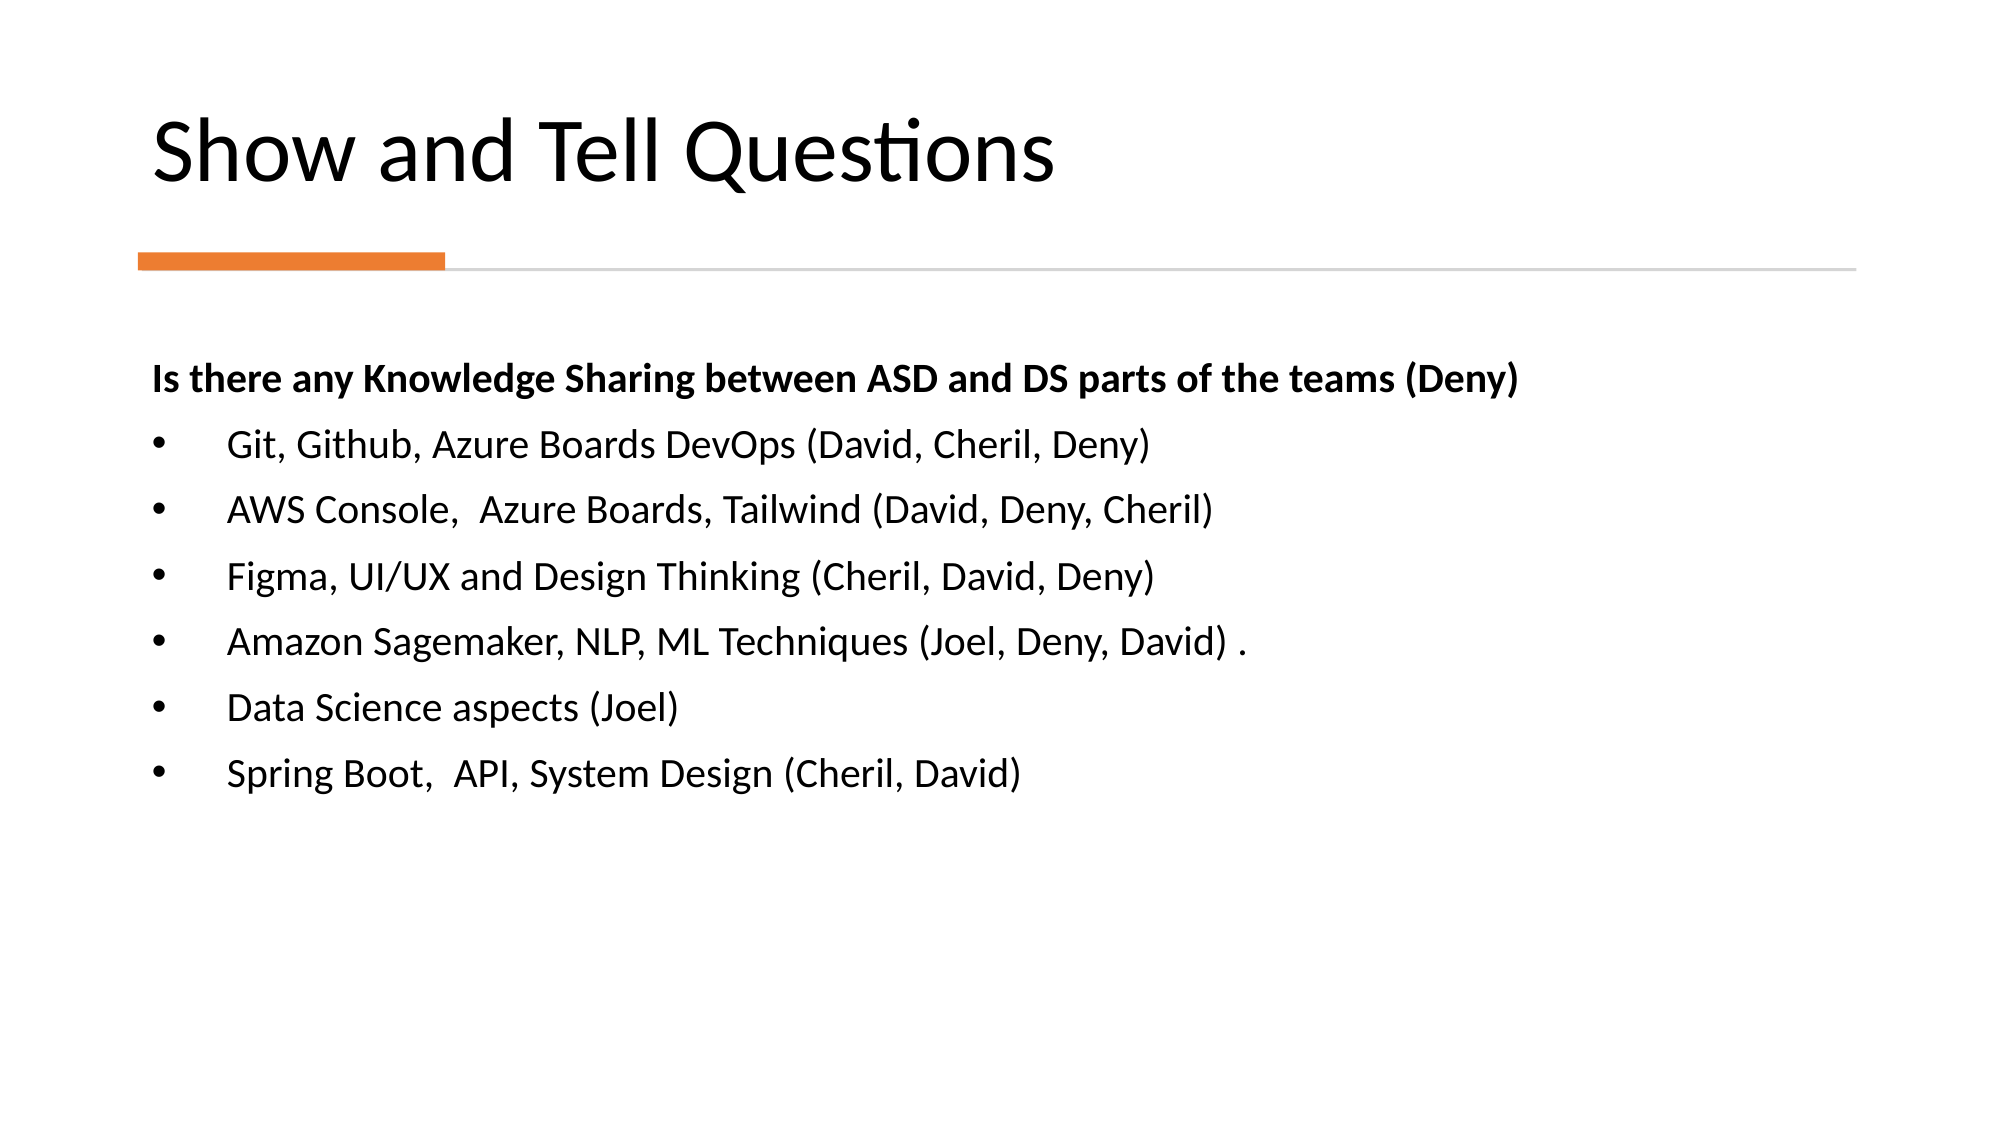

# Show and Tell Questions

Is there any Knowledge Sharing between ASD and DS parts of the teams (Deny)
Git, Github, Azure Boards DevOps (David, Cheril, Deny)
AWS Console,  Azure Boards, Tailwind (David, Deny, Cheril)
Figma, UI/UX and Design Thinking (Cheril, David, Deny)
Amazon Sagemaker, NLP, ML Techniques (Joel, Deny, David) .
Data Science aspects (Joel)
Spring Boot,  API, System Design (Cheril, David)